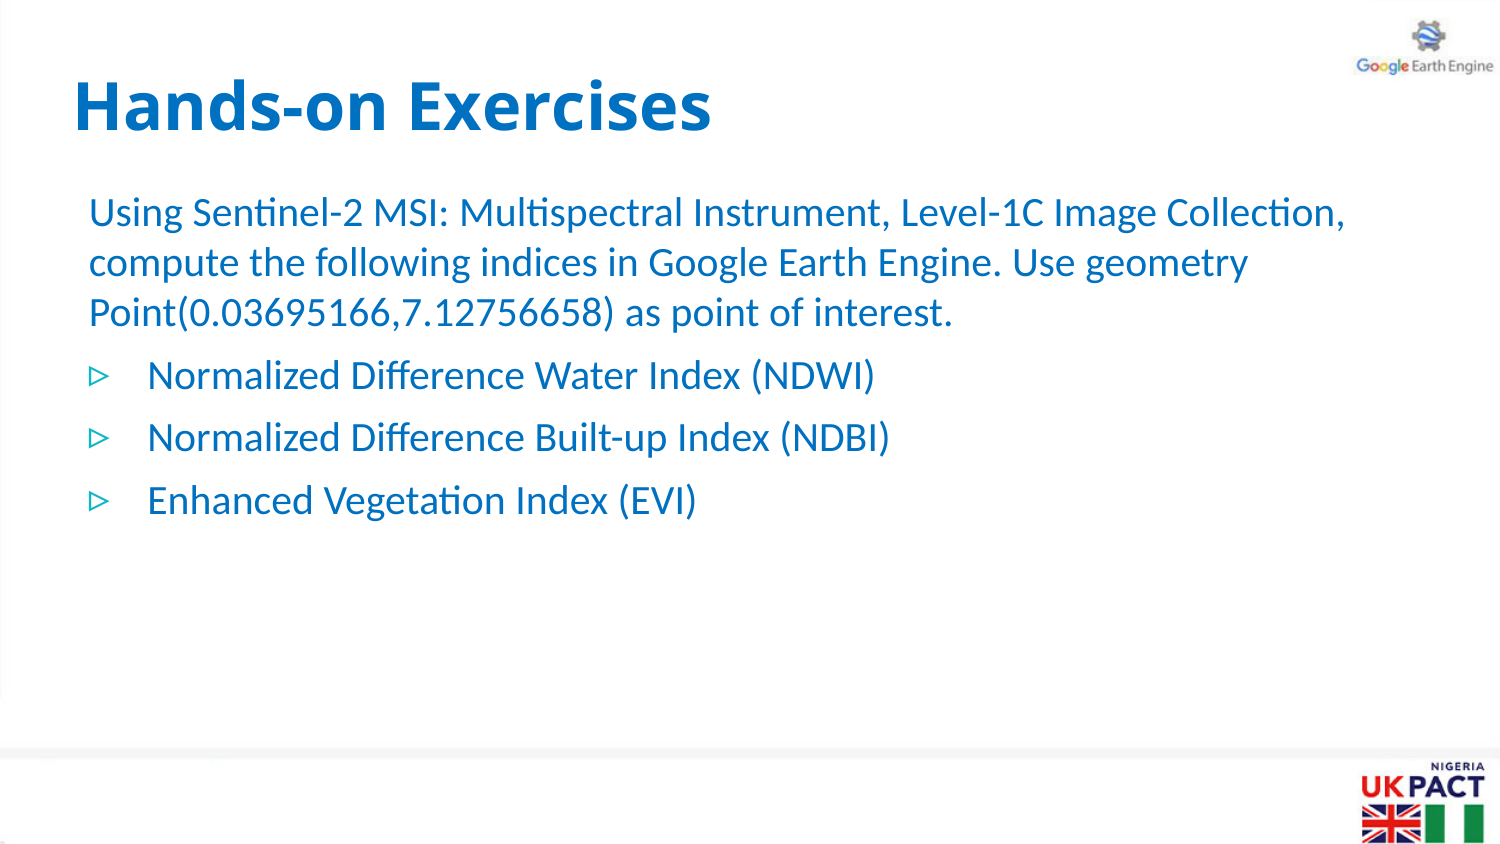

# Hands-on Exercises
Using Sentinel-2 MSI: Multispectral Instrument, Level-1C Image Collection, compute the following indices in Google Earth Engine. Use geometry Point(0.03695166,7.12756658) as point of interest.
Normalized Difference Water Index (NDWI)
Normalized Difference Built-up Index (NDBI)
Enhanced Vegetation Index (EVI)